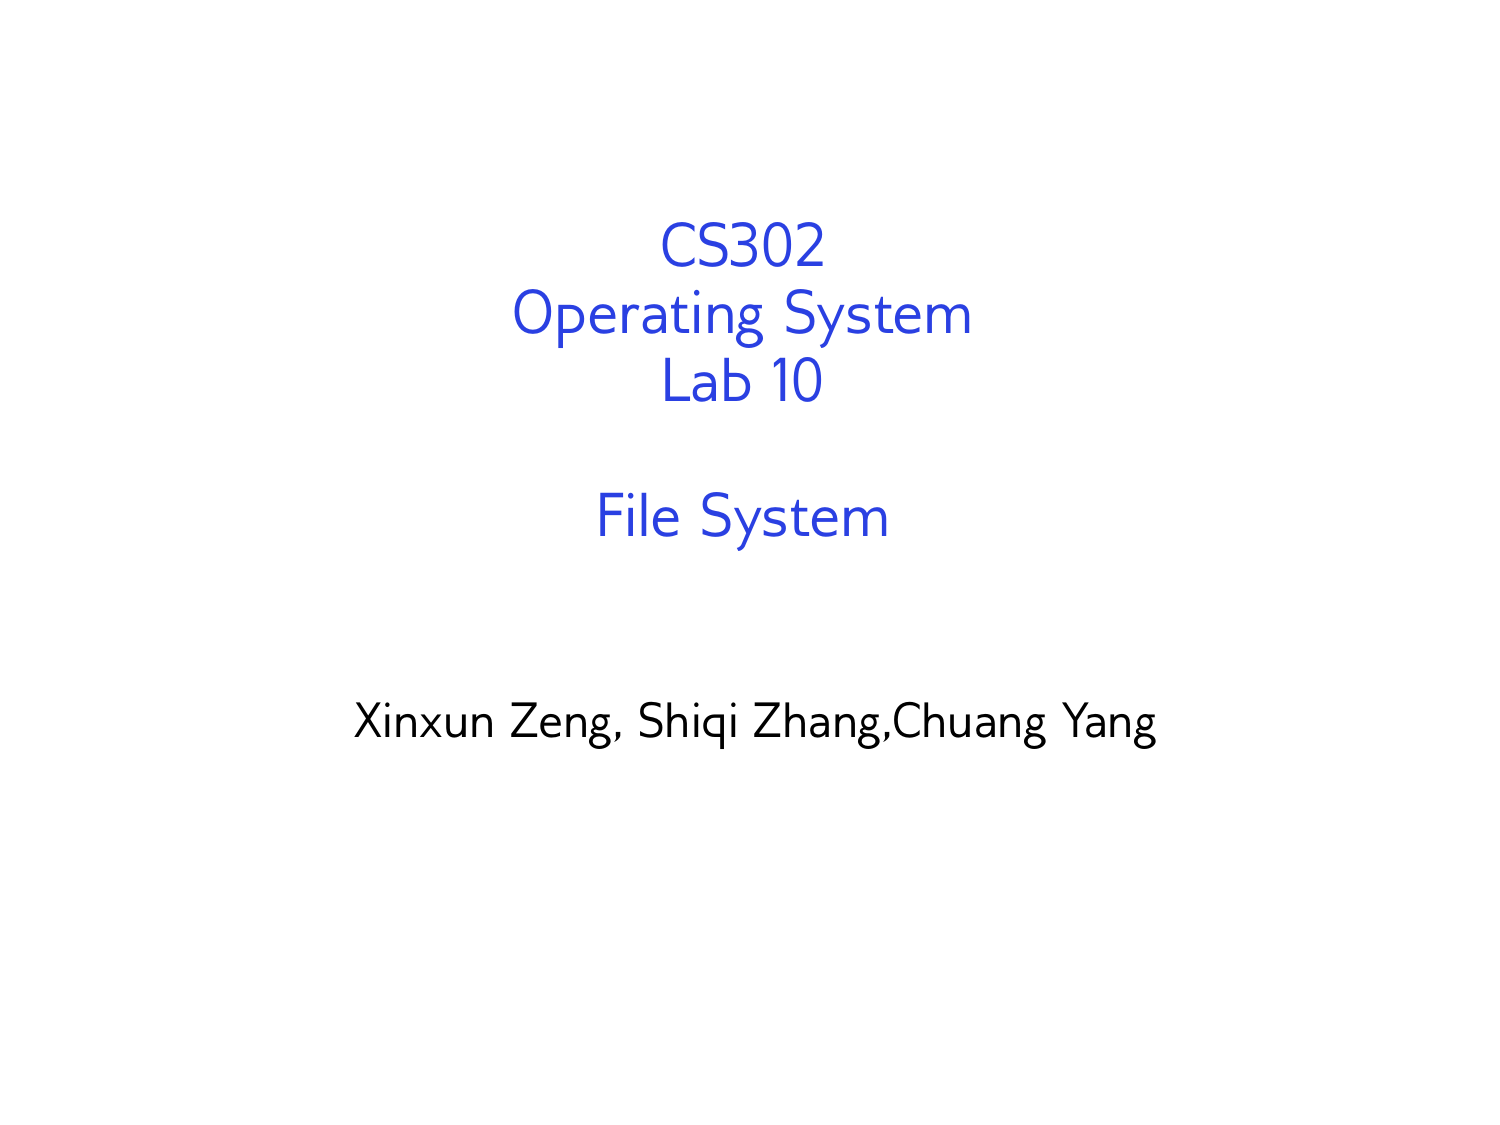

# CS302 Operating System Lab 10 File System
Xinxun Zeng, Shiqi Zhang,Chuang Yang